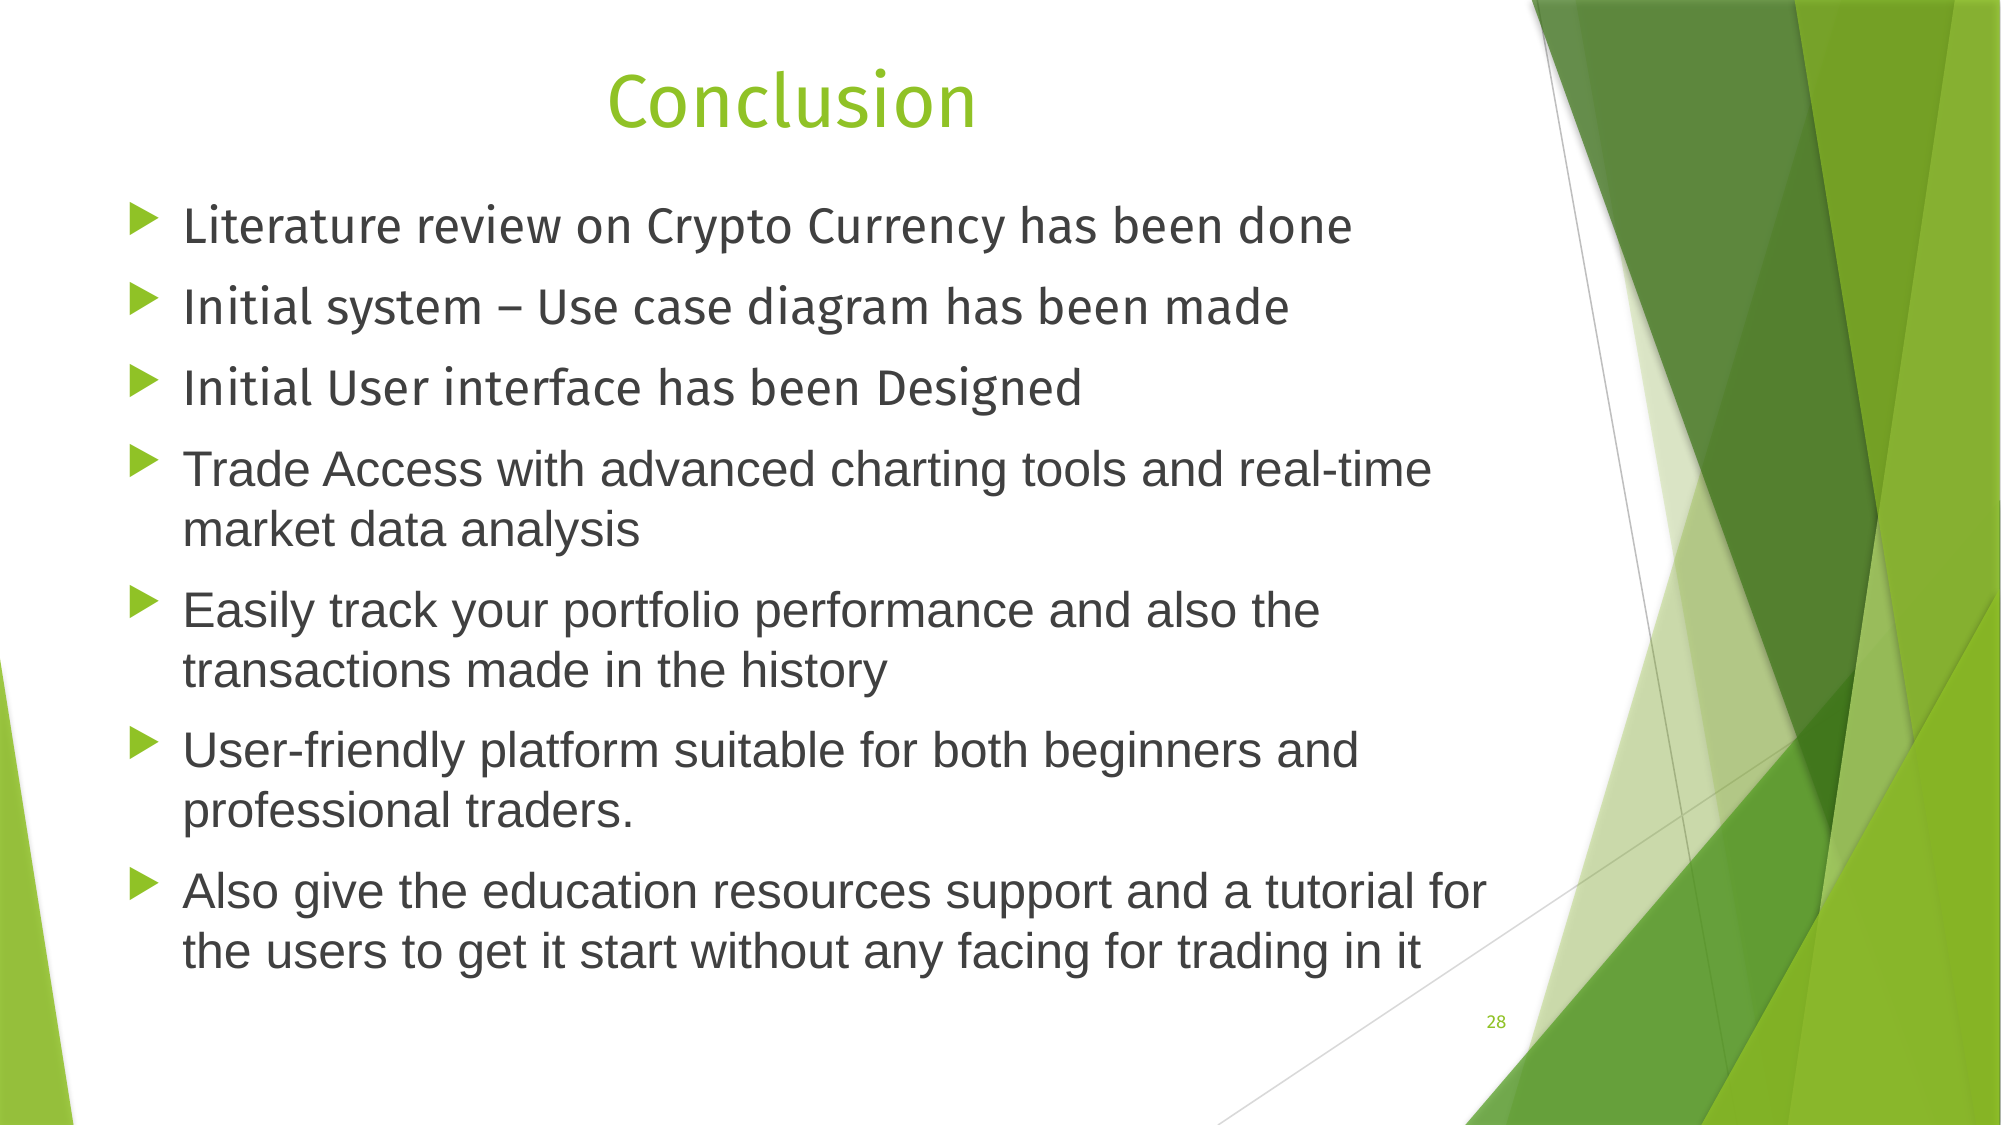

# Conclusion

Literature review on Crypto Currency has been done
Initial system – Use case diagram has been made
Initial User interface has been Designed
Trade Access with advanced charting tools and real-time market data analysis
Easily track your portfolio performance and also the transactions made in the history
User-friendly platform suitable for both beginners and professional traders.
Also give the education resources support and a tutorial for the users to get it start without any facing for trading in it

28